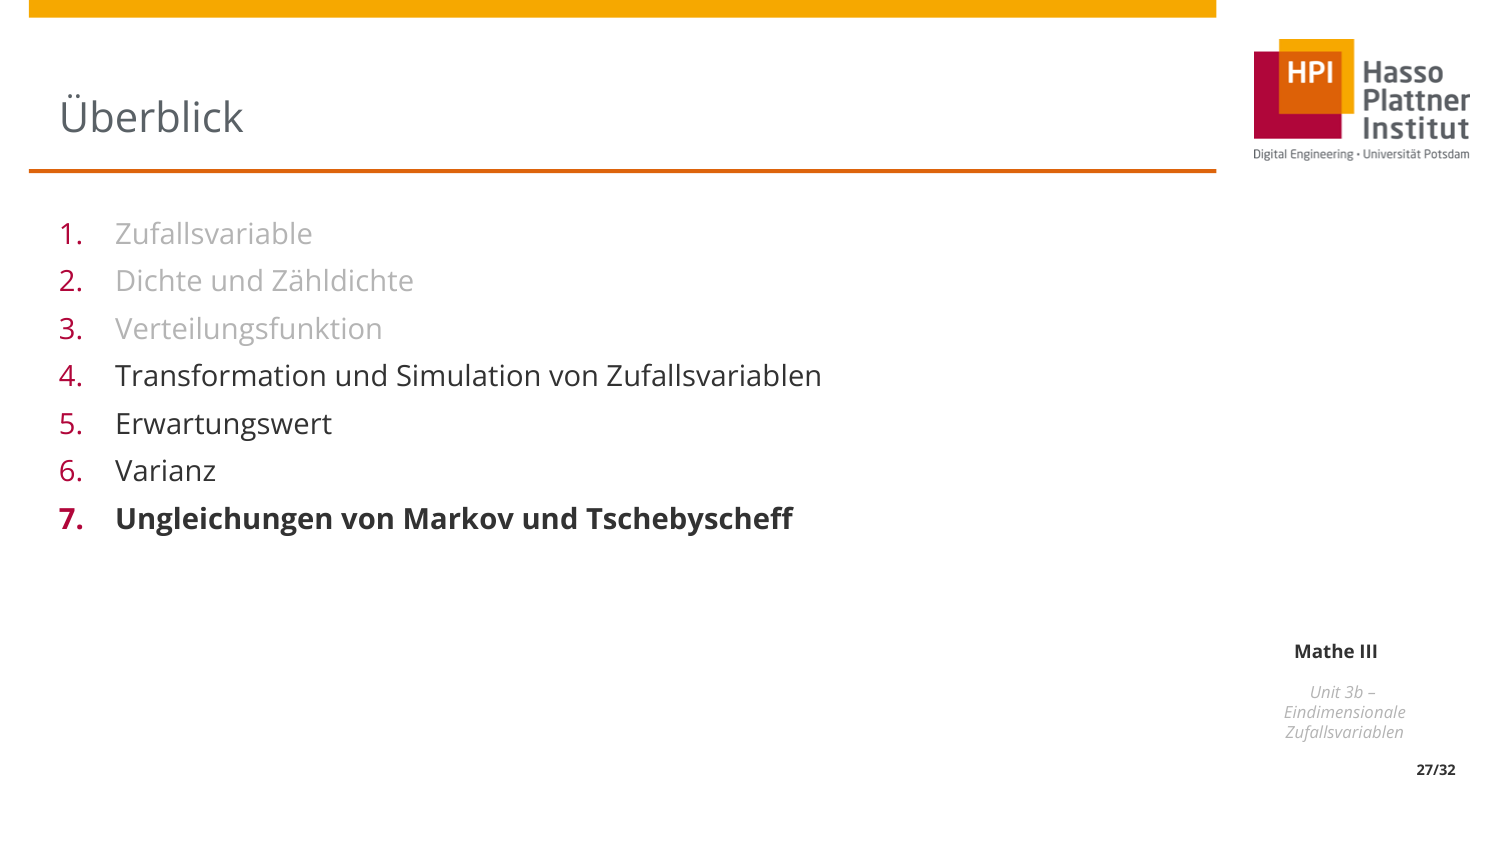

# Überblick
Zufallsvariable
Dichte und Zähldichte
Verteilungsfunktion
Transformation und Simulation von Zufallsvariablen
Erwartungswert
Varianz
Ungleichungen von Markov und Tschebyscheff